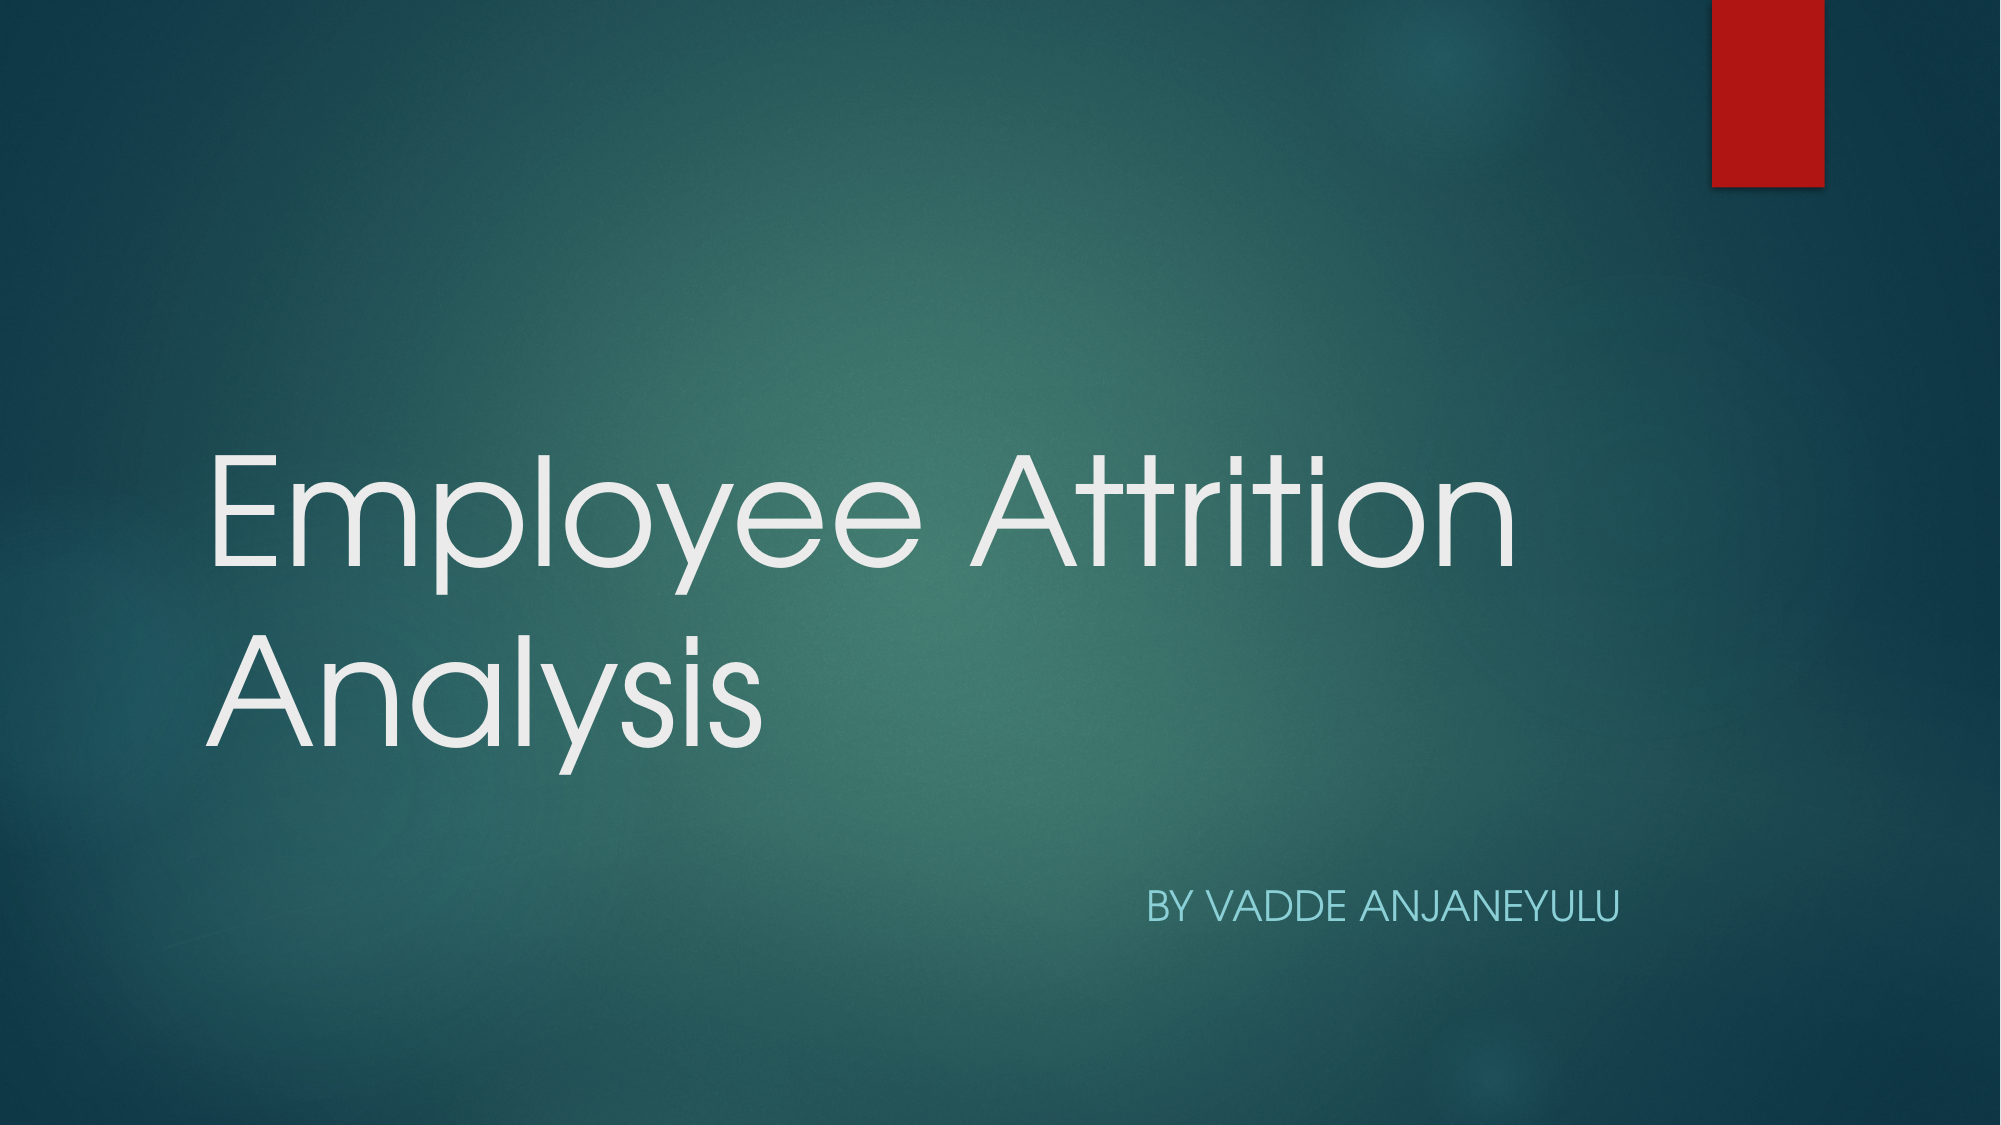

# Employee Attrition Analysis
By VADDE ANJANEYULU